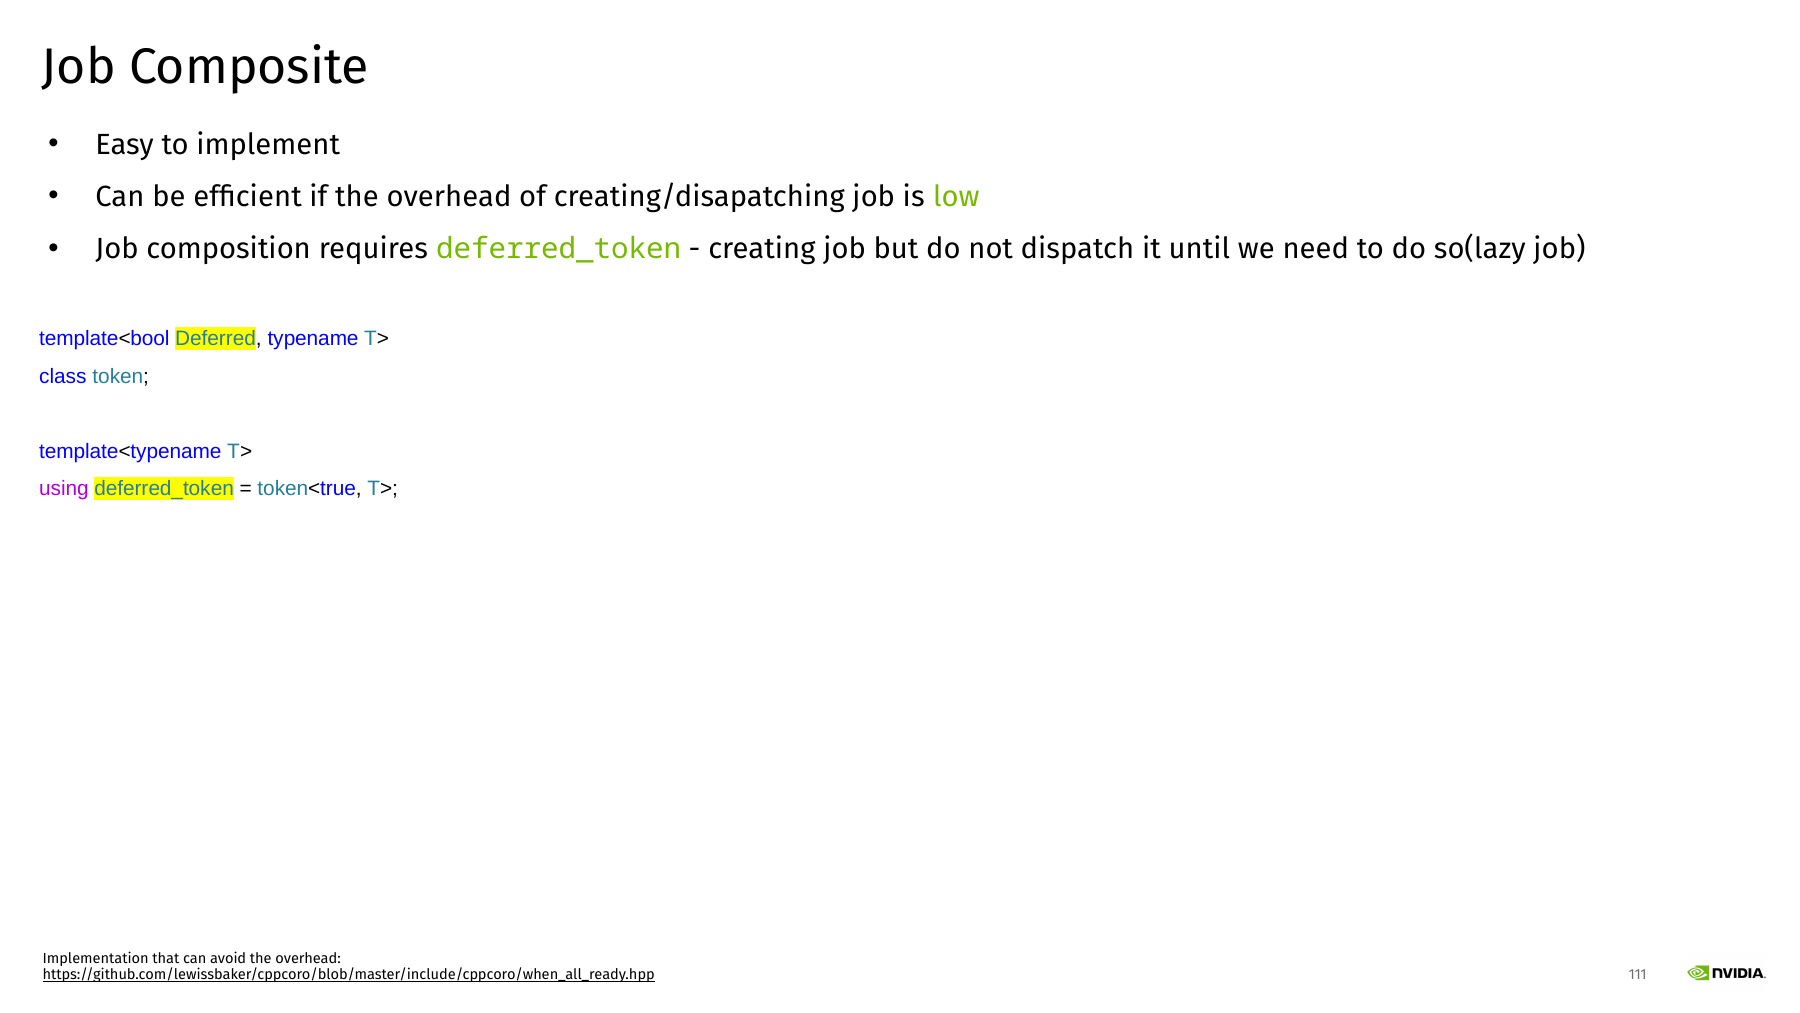

Job Composite
Easy to implement
Can be efficient if the overhead of creating/disapatching job is low
Job composition requires deferred_token - creating job but do not dispatch it until we need to do so(lazy job)

template<bool Deferred, typename T>
class token;
template<typename T>
using deferred_token = token<true, T>;
Implementation that can avoid the overhead:
https://github.com/lewissbaker/cppcoro/blob/master/include/cppcoro/when_all_ready.hpp